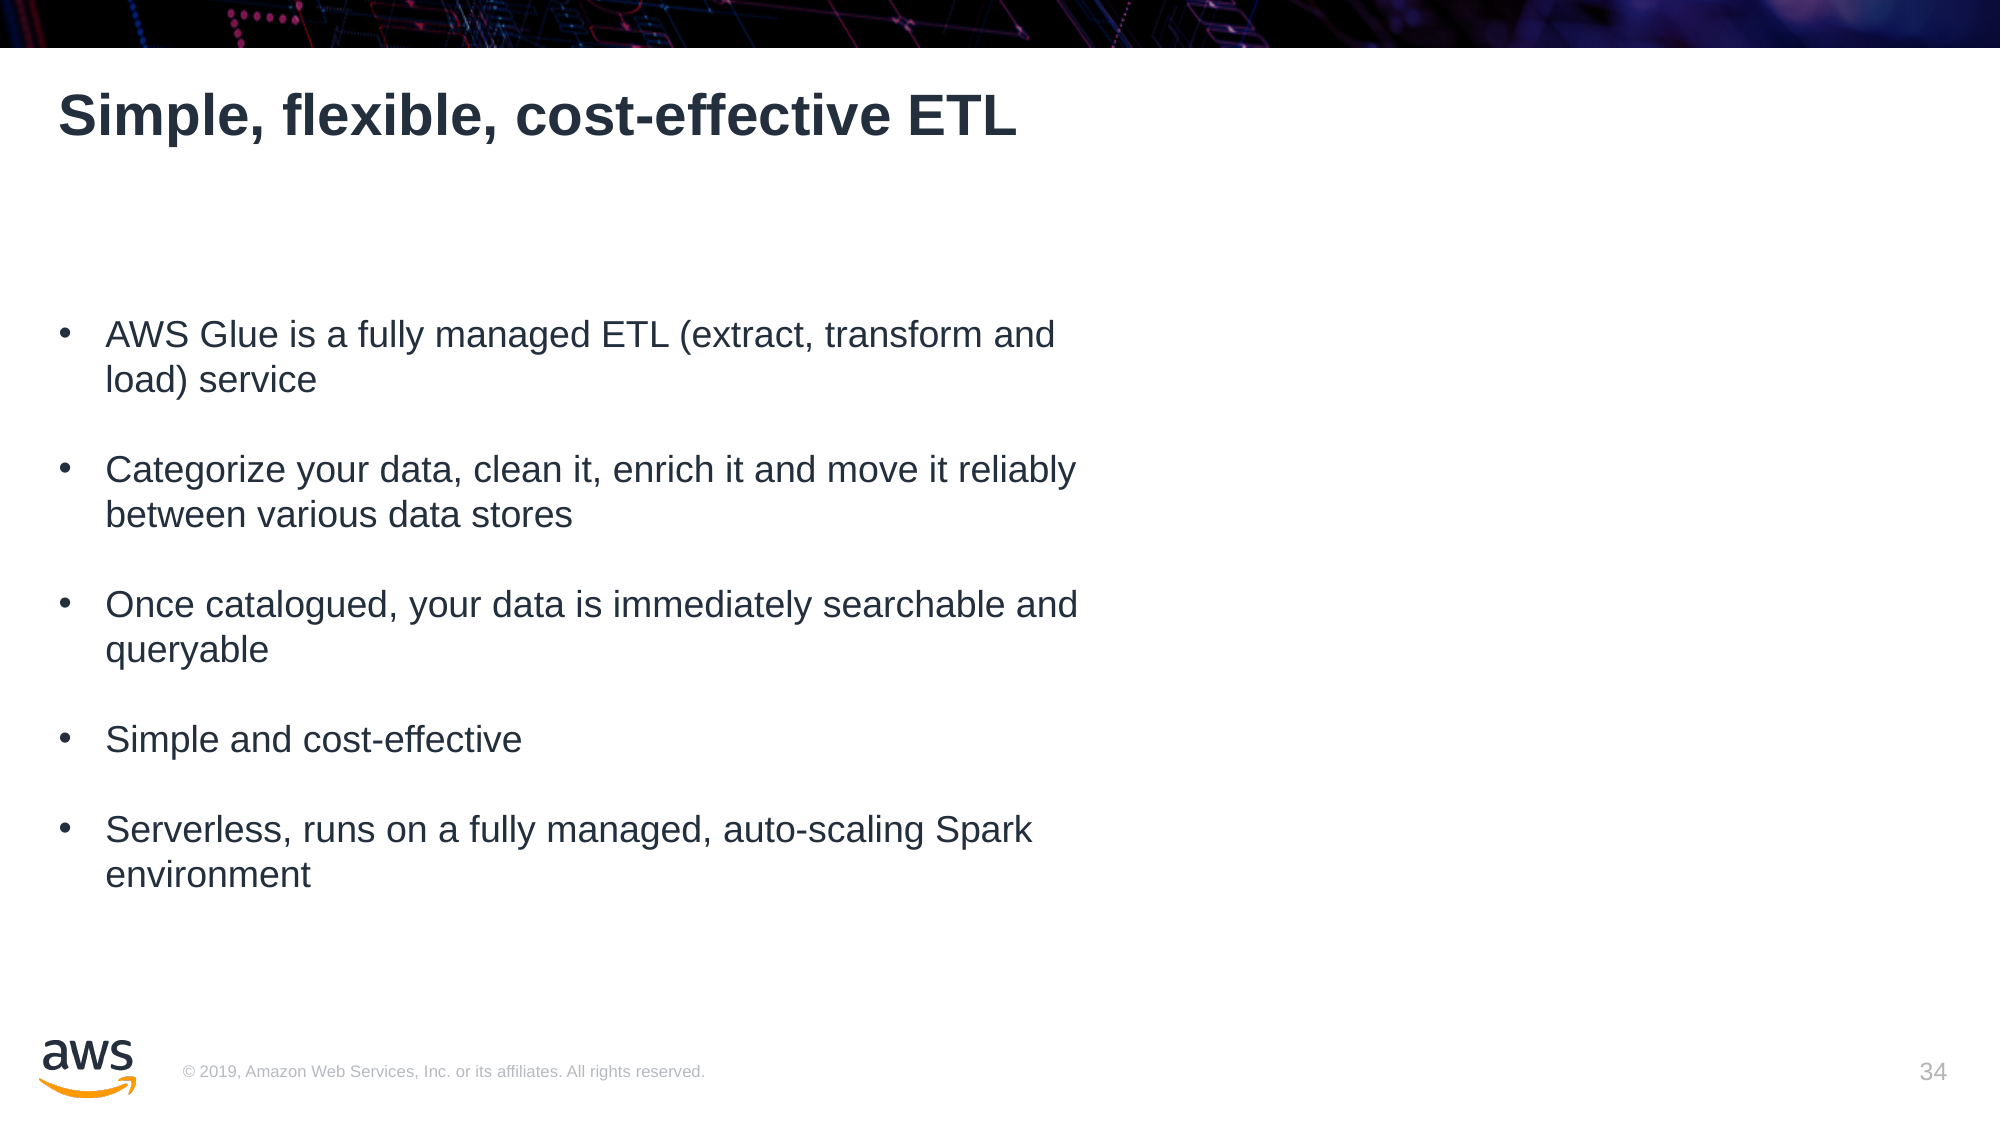

# Simple, flexible, cost-effective ETL

AWS Glue is a fully managed ETL (extract, transform and load) service

Categorize your data, clean it, enrich it and move it reliably between various data stores

Once catalogued, your data is immediately searchable and queryable

Simple and cost-effective

Serverless, runs on a fully managed, auto-scaling Spark environment

34